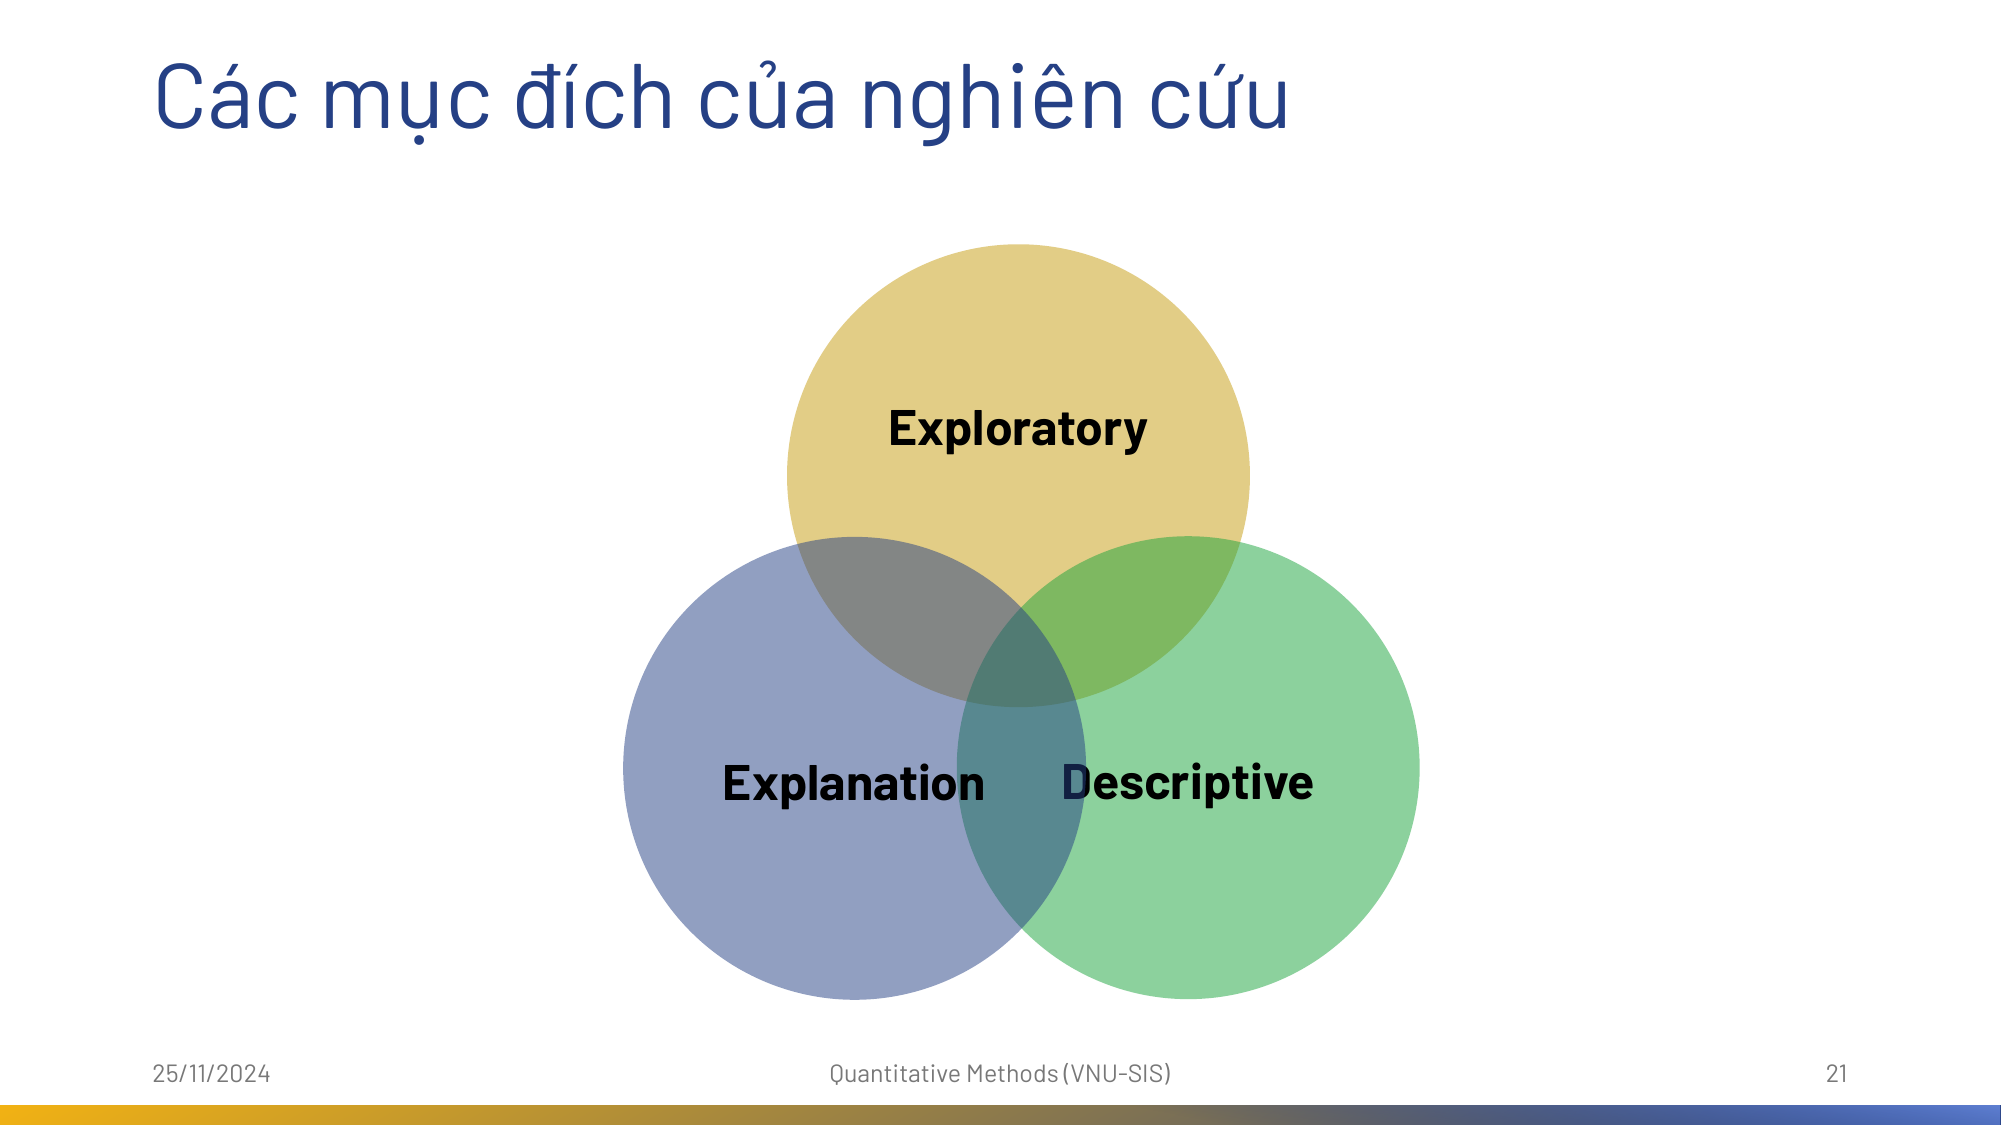

# Các mục đích của nghiên cứu
Exploratory
Descriptive
Explanation
25/11/2024
Quantitative Methods (VNU-SIS)
21